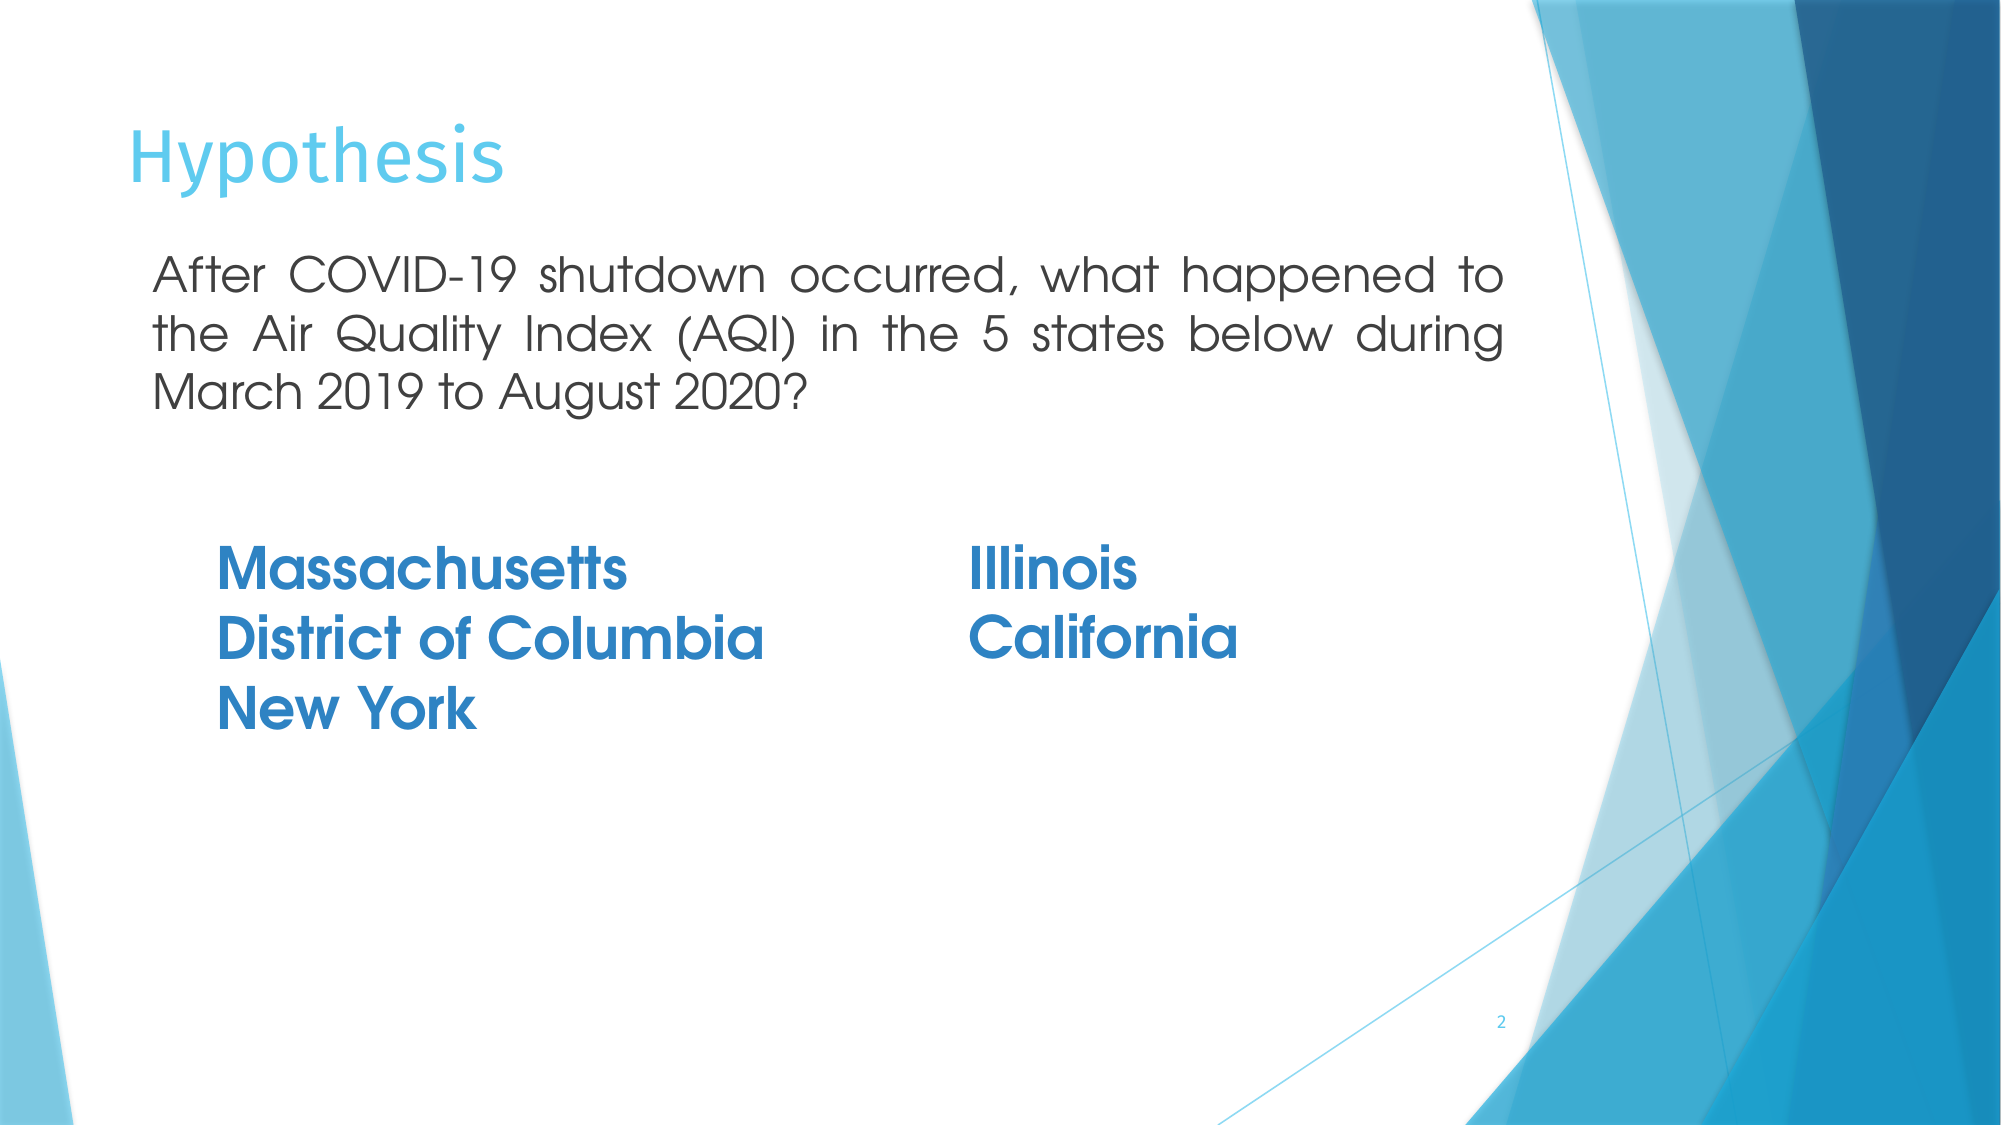

# Hypothesis
After COVID-19 shutdown occurred, what happened to the Air Quality Index (AQI) in the 5 states below during March 2019 to August 2020?
Massachusetts
District of Columbia
New York
Illinois
California
2